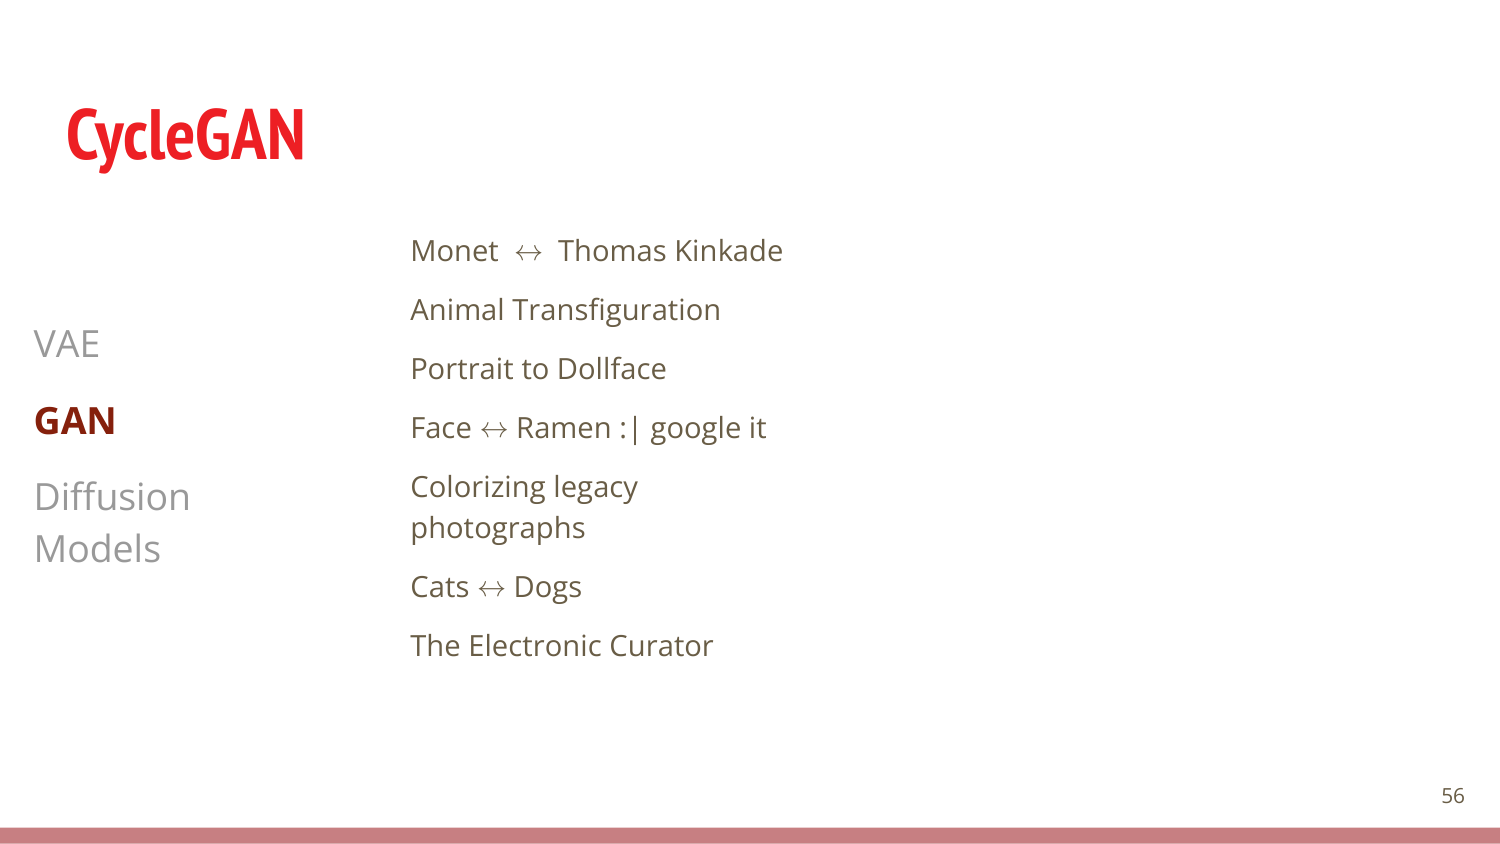

# CycleGAN

VAE
GAN
Diffusion Models

Monet  ↔  Thomas Kinkade
Animal Transfiguration
Portrait to Dollface
Face ↔ Ramen :| google it
Colorizing legacy photographs
Cats ↔ Dogs
The Electronic Curator
56